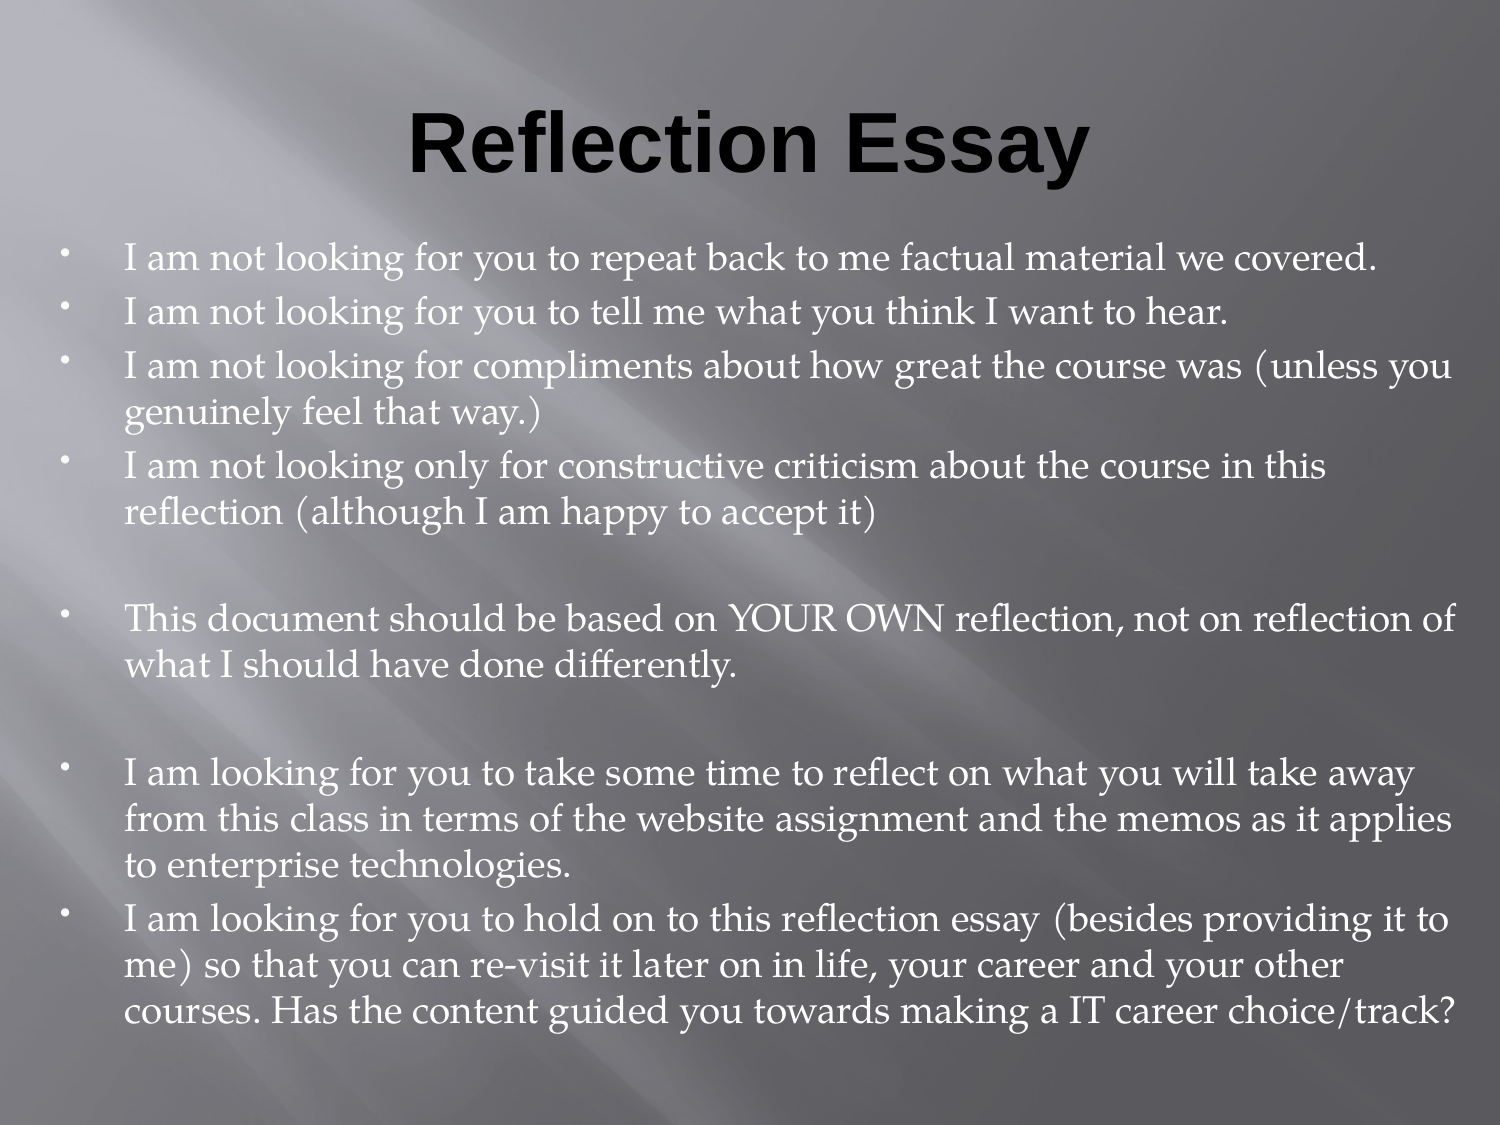

# Reflection Essay
I am not looking for you to repeat back to me factual material we covered.
I am not looking for you to tell me what you think I want to hear.
I am not looking for compliments about how great the course was (unless you genuinely feel that way.)
I am not looking only for constructive criticism about the course in this reflection (although I am happy to accept it)

This document should be based on YOUR OWN reflection, not on reflection of what I should have done differently.

I am looking for you to take some time to reflect on what you will take away from this class in terms of the website assignment and the memos as it applies to enterprise technologies.
I am looking for you to hold on to this reflection essay (besides providing it to me) so that you can re-visit it later on in life, your career and your other courses. Has the content guided you towards making a IT career choice/track?